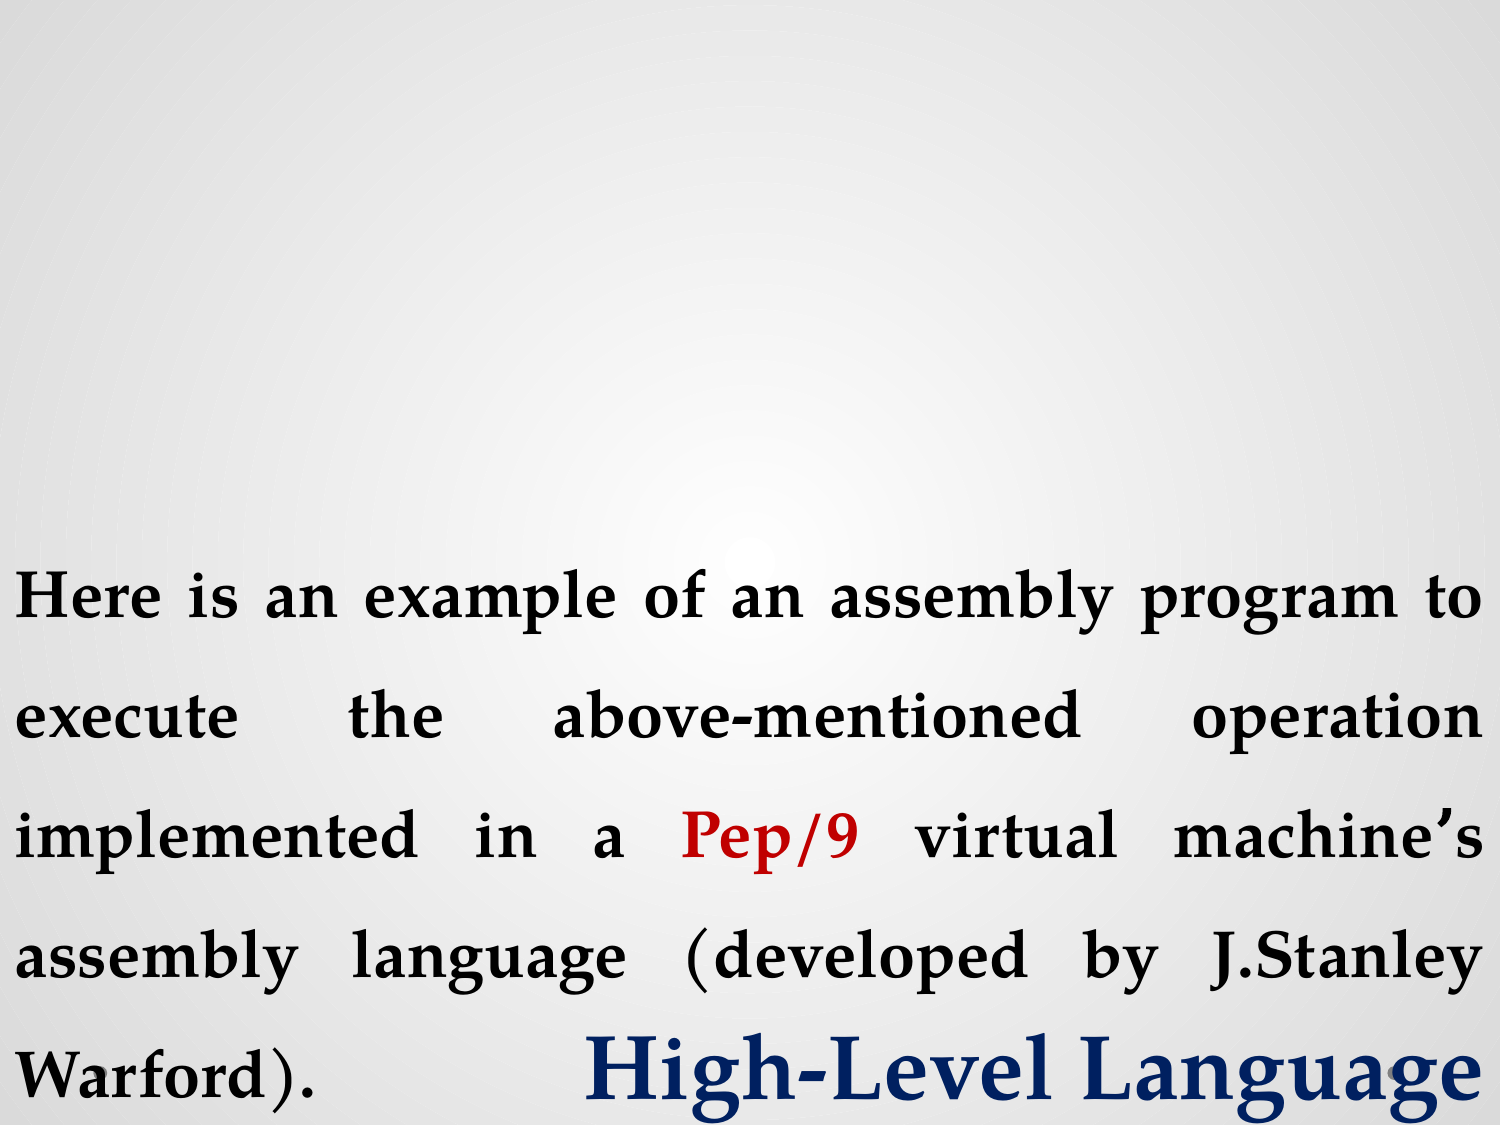

Here is an example of an assembly program to execute the above-mentioned operation implemented in a Pep/9 virtual machine’s assembly language (developed by J.Stanley Warford).
High-Level Language